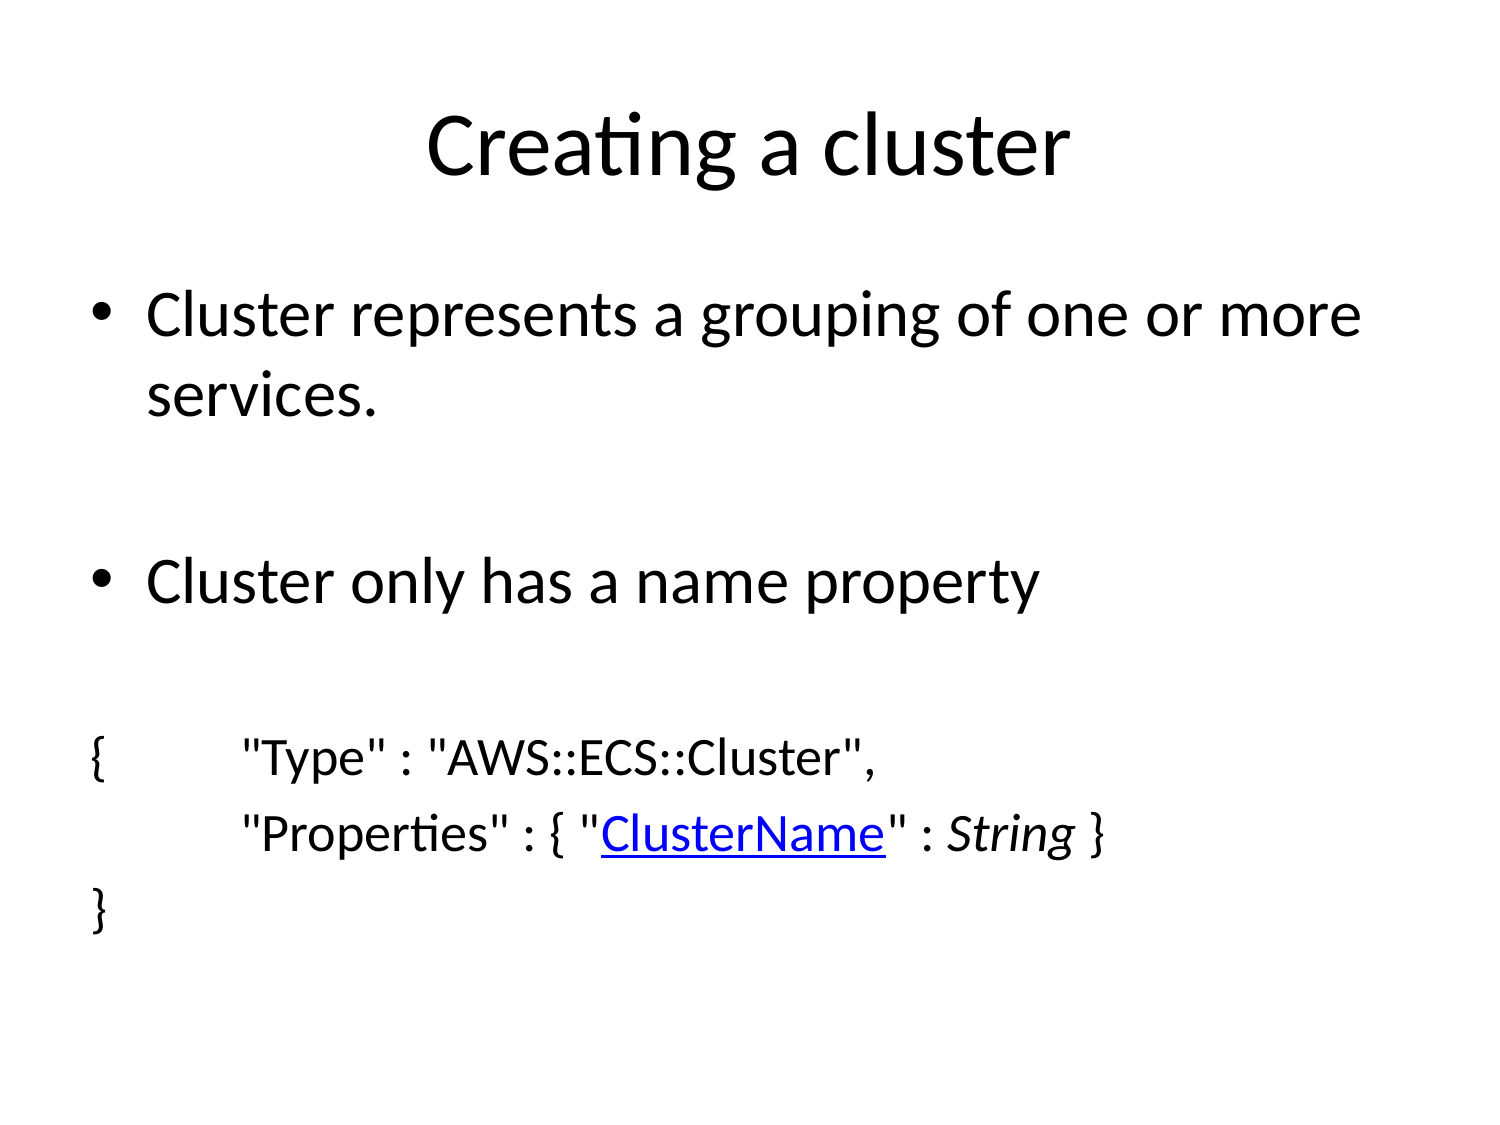

# Creating a cluster
Cluster represents a grouping of one or more services.

Cluster only has a name property

{ 	"Type" : "AWS::ECS::Cluster",
	"Properties" : { "ClusterName" : String }
}